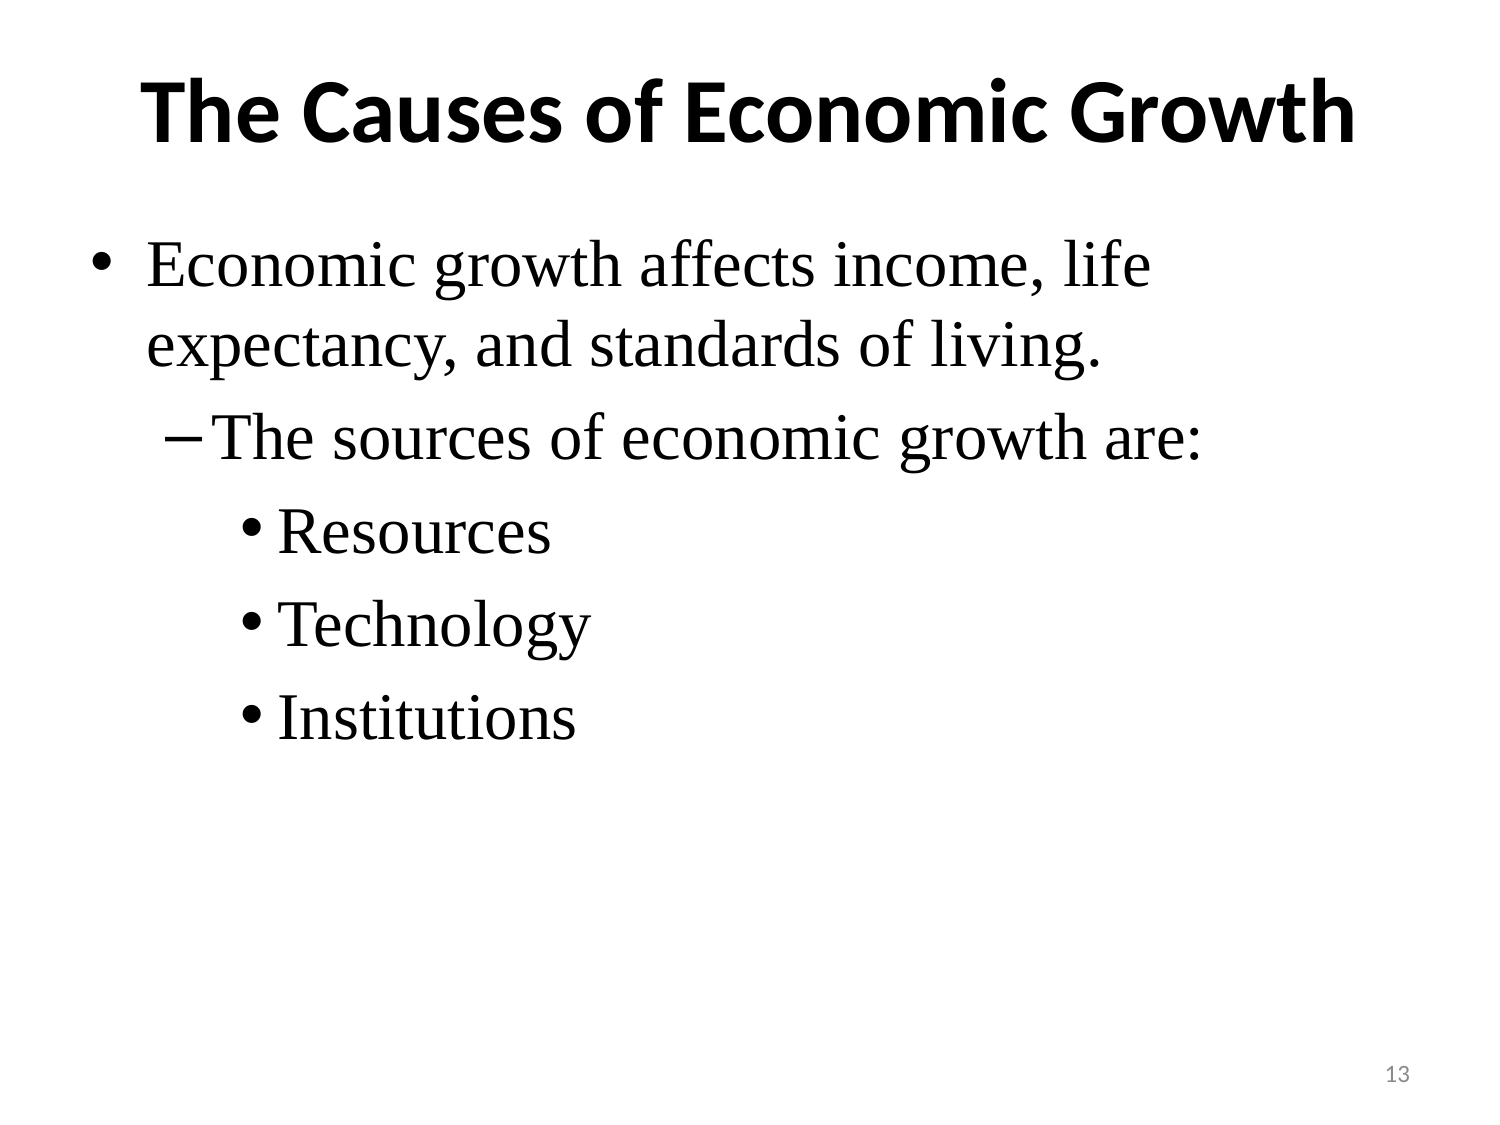

# The Causes of Economic Growth
Economic growth affects income, life expectancy, and standards of living.
The sources of economic growth are:
Resources
Technology
Institutions
13